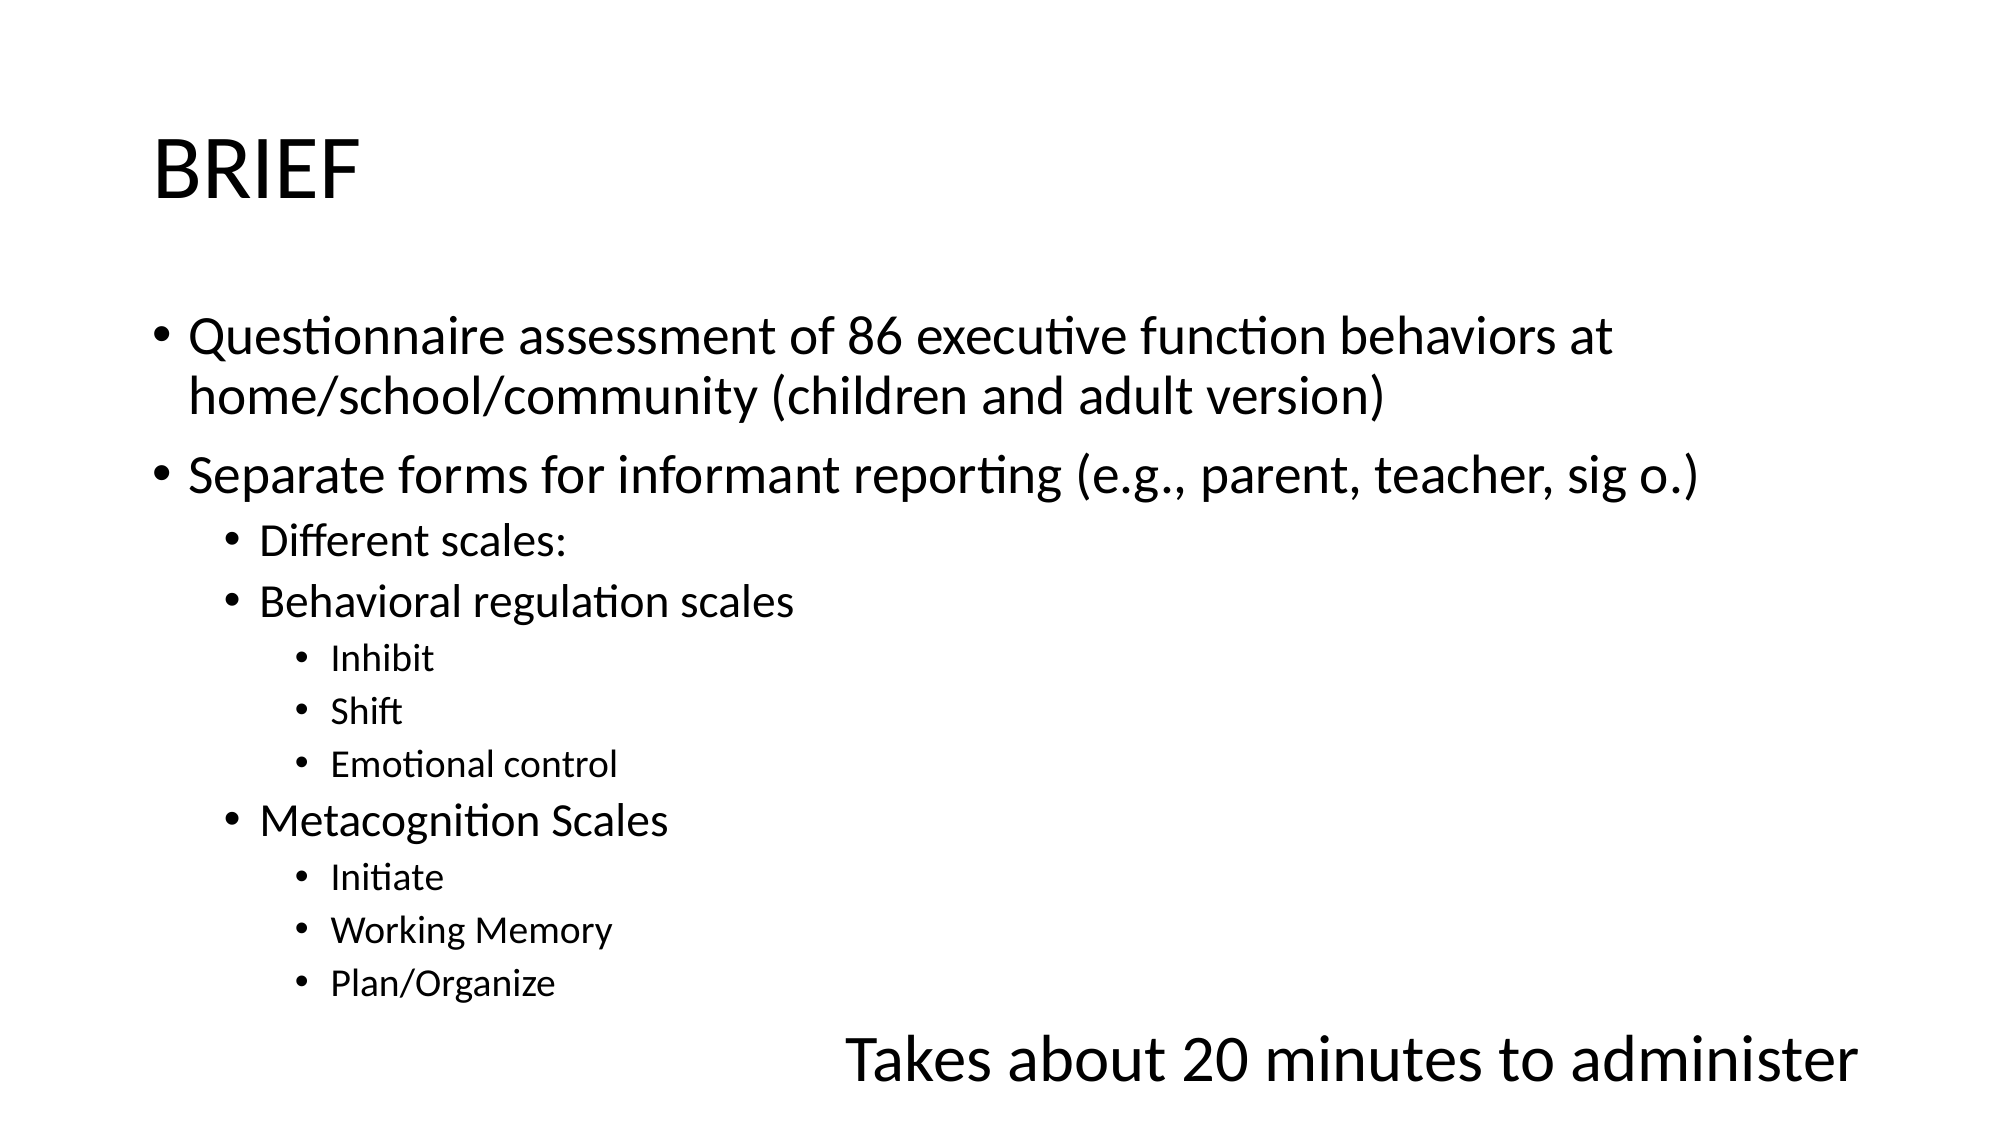

# BRIEF
Questionnaire assessment of 86 executive function behaviors at home/school/community (children and adult version)
Separate forms for informant reporting (e.g., parent, teacher, sig o.)
Different scales:
Behavioral regulation scales
Inhibit
Shift
Emotional control
Metacognition Scales
Initiate
Working Memory
Plan/Organize
Takes about 20 minutes to administer